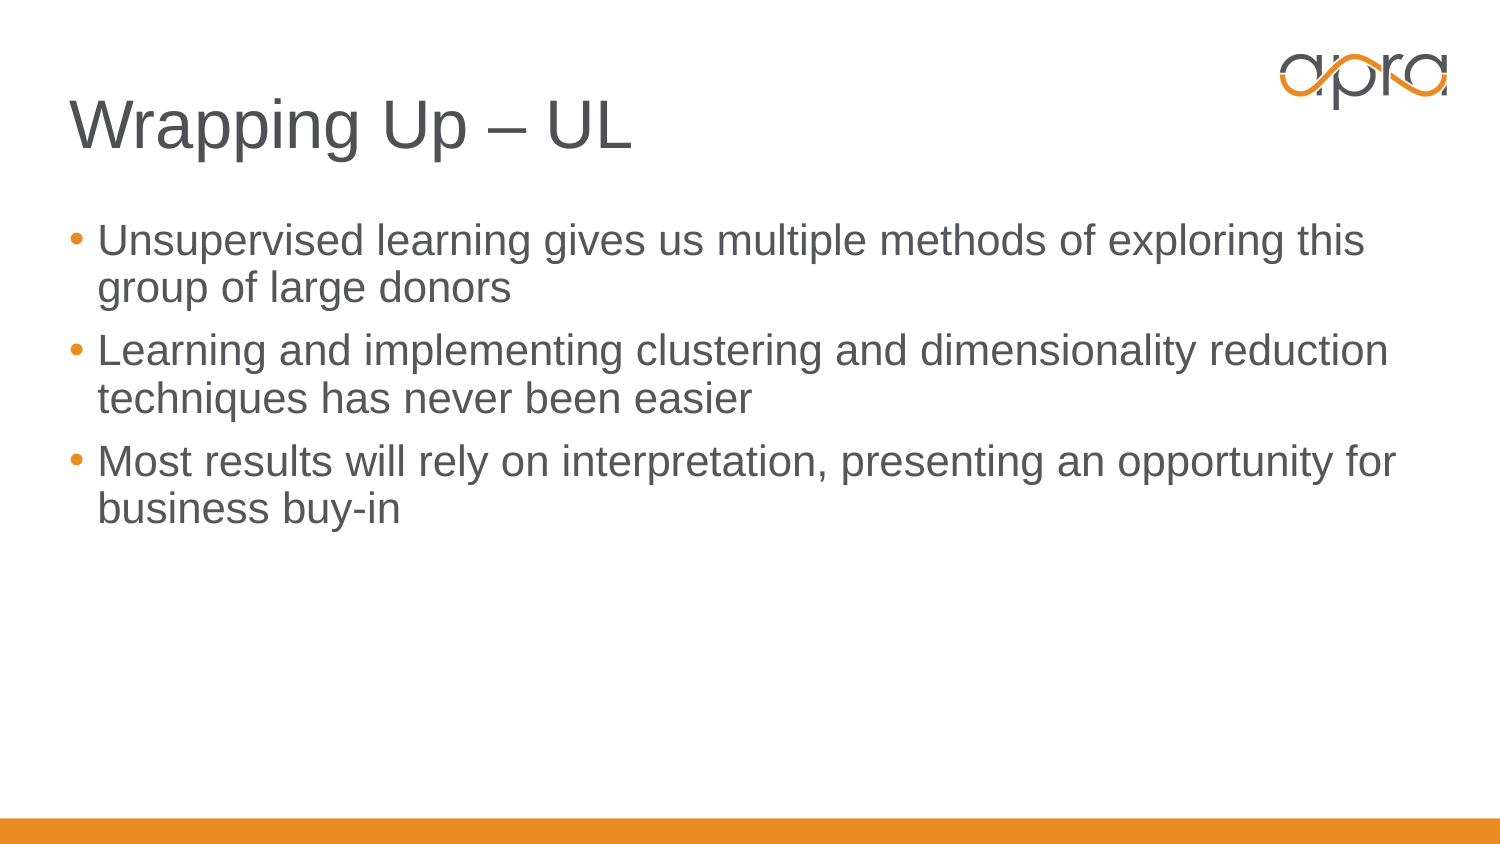

# Wrapping Up – UL
Unsupervised learning gives us multiple methods of exploring this group of large donors
Learning and implementing clustering and dimensionality reduction techniques has never been easier
Most results will rely on interpretation, presenting an opportunity for business buy-in